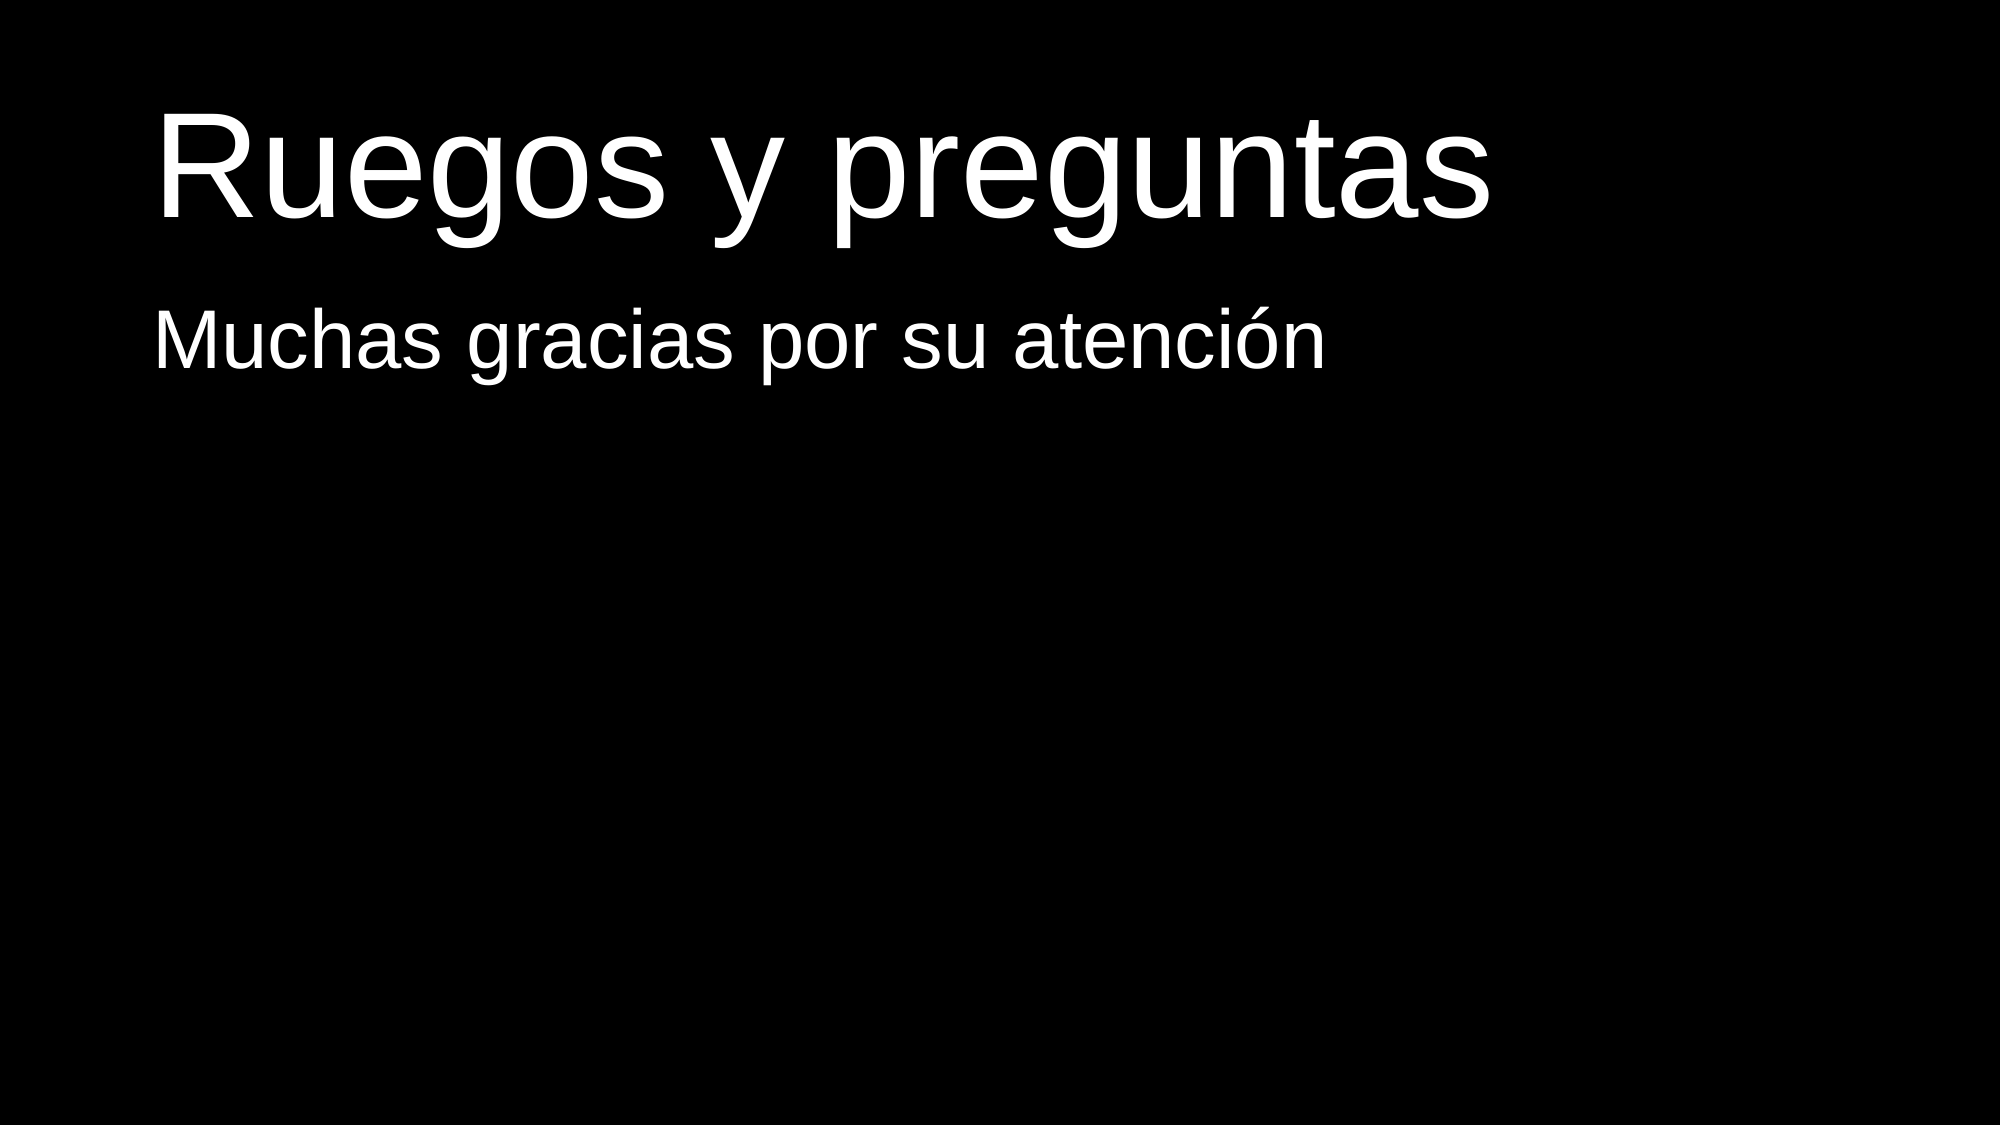

# Ruegos y preguntas
Muchas gracias por su atención
| Introducción | Metodología | Control | Hardware | Firmware | Resultados | Impacto | Conclusiones |
| --- | --- | --- | --- | --- | --- | --- | --- |